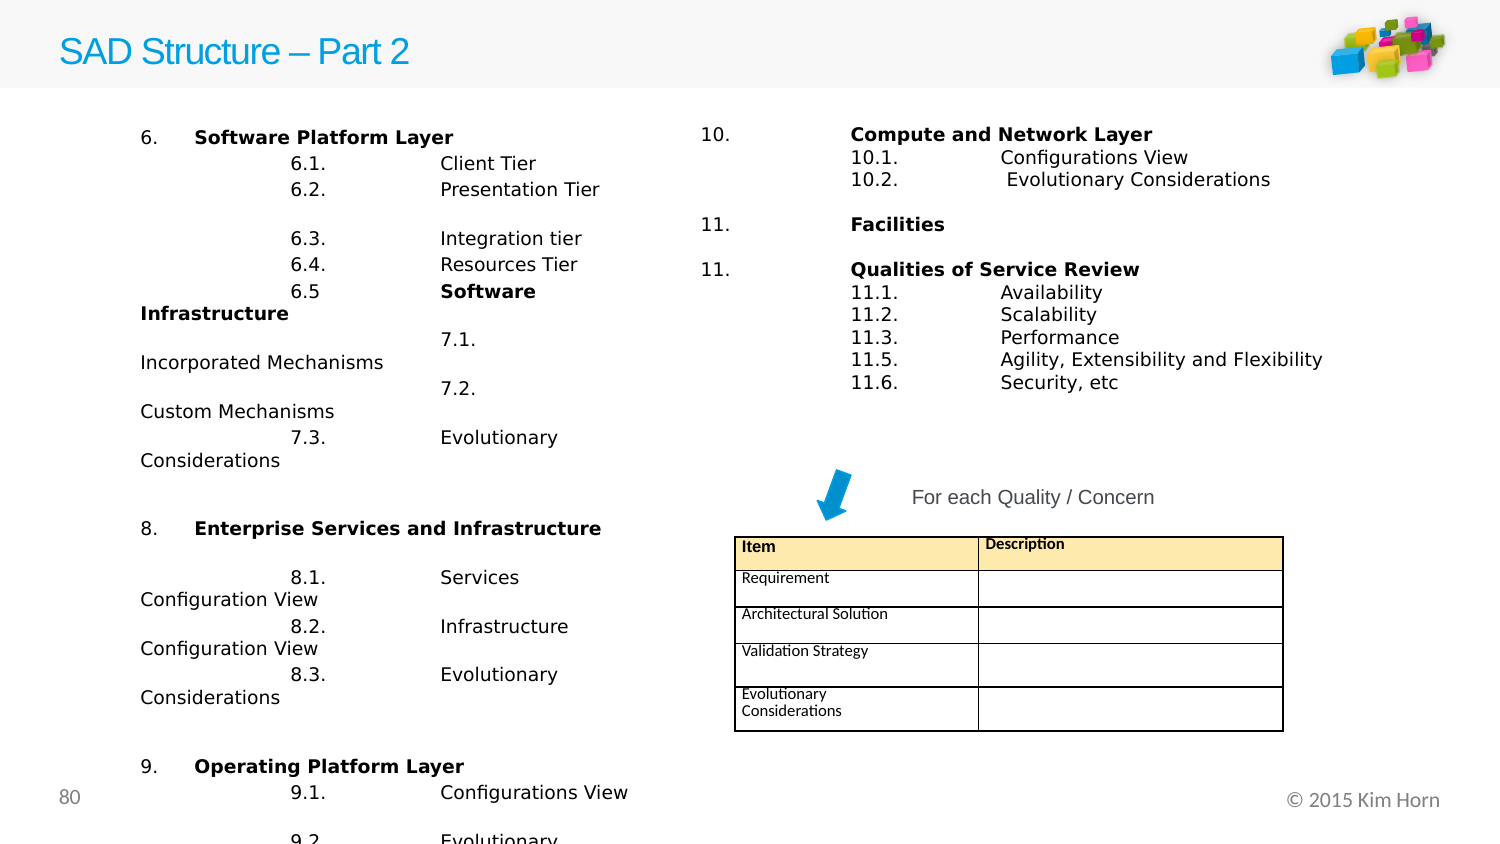

# SAD Structure – Part 2

6.      Software Platform Layer
	6.1.	Client Tier
	6.2.	Presentation Tier
	6.3.	Integration tier
	6.4.	Resources Tier
	6.5	Software Infrastructure
		7.1.	Incorporated Mechanisms
		7.2.	Custom Mechanisms
	7.3.	Evolutionary Considerations

8.      Enterprise Services and Infrastructure
	8.1.	Services Configuration View
	8.2.	Infrastructure Configuration View
	8.3.	Evolutionary Considerations

9.      Operating Platform Layer
	9.1.	Configurations View
	9.2.	Evolutionary Considerations

10.	Compute and Network Layer
	10.1.	Configurations View
	10.2.	 Evolutionary Considerations

11.	Facilities

11.	Qualities of Service Review
	11.1.	Availability
	11.2.	Scalability
	11.3.	Performance
	11.5.	Agility, Extensibility and Flexibility
	11.6.	Security, etc

For each Quality / Concern
| Item | Description |
| --- | --- |
| Requirement |  |
| Architectural Solution |  |
| Validation Strategy |  |
| Evolutionary Considerations |  |